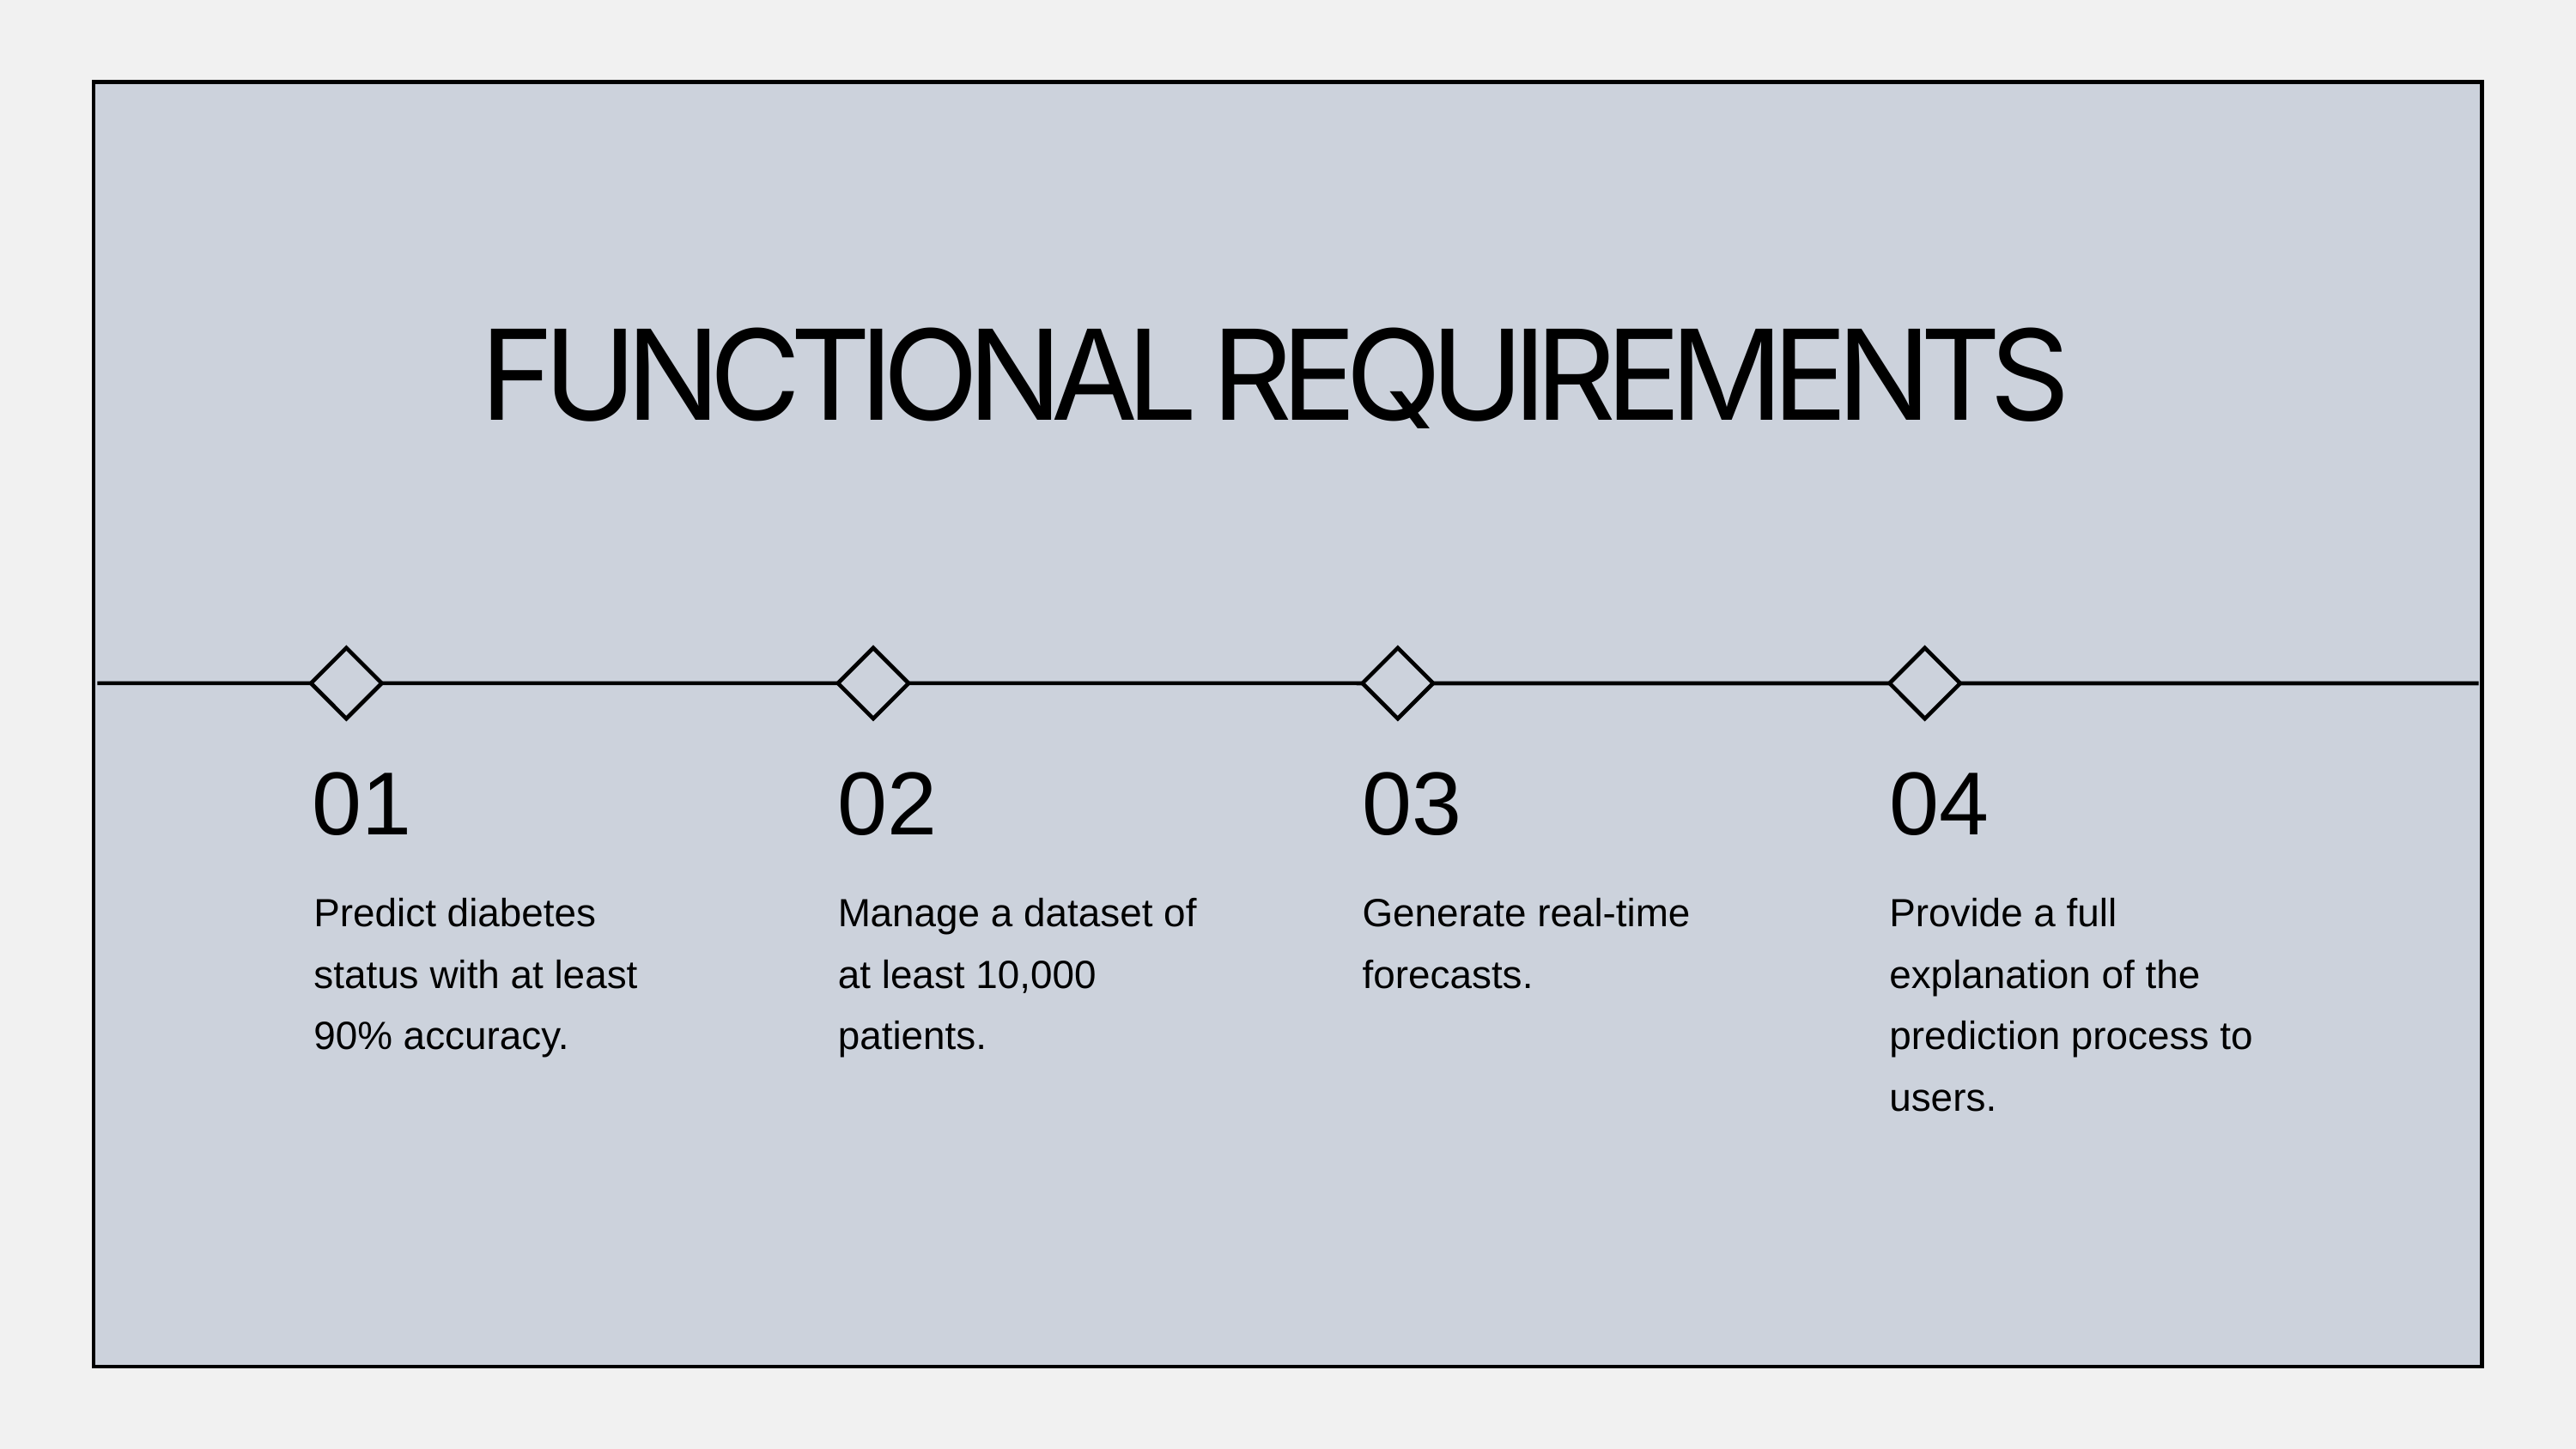

FUNCTIONAL REQUIREMENTS

01
02
03
04
Predict diabetes status with at least 90% accuracy.
Manage a dataset of at least 10,000 patients.
Generate real-time forecasts.
Provide a full explanation of the prediction process to users.